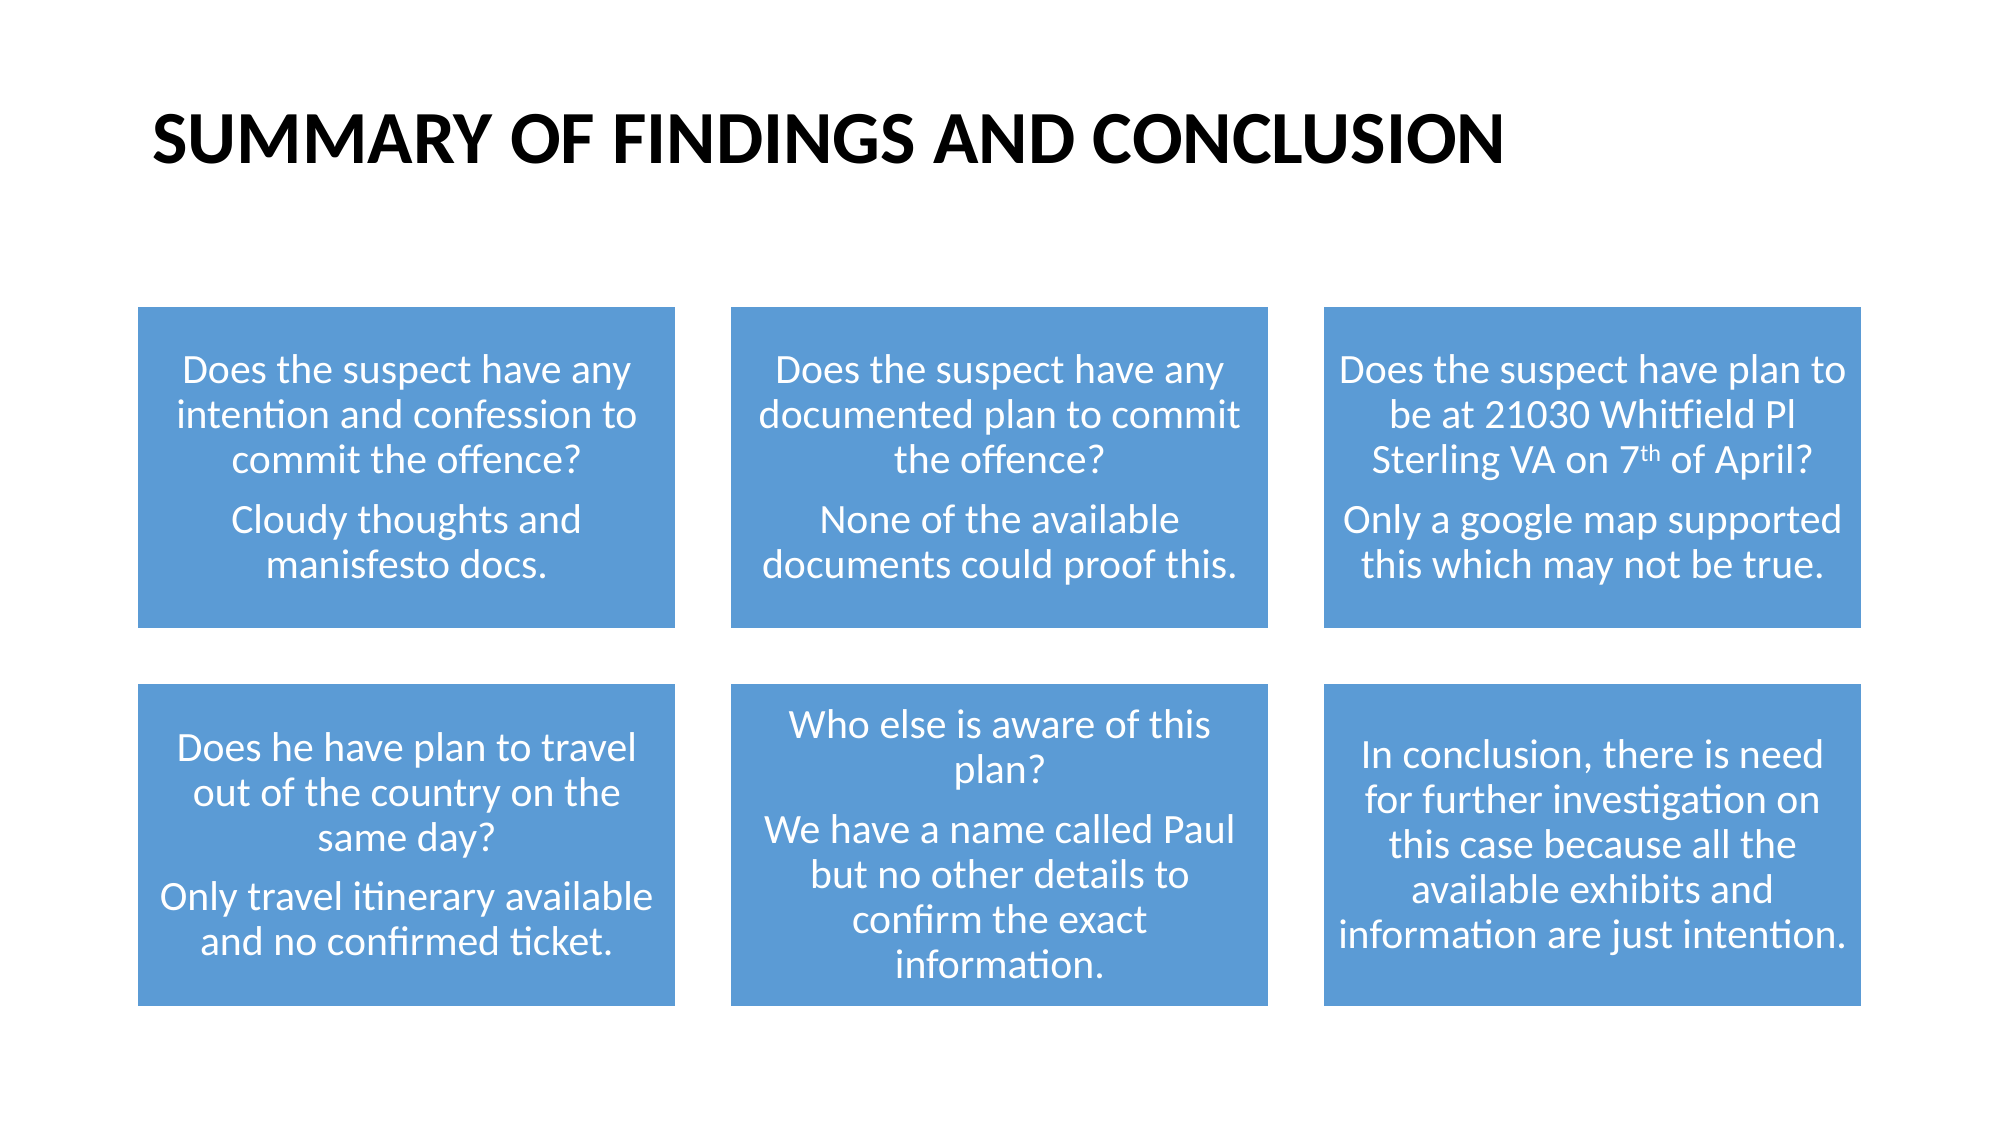

# SUMMARY OF FINDINGS AND CONCLUSION
Does the suspect have any intention and confession to commit the offence?
Cloudy thoughts and manisfesto docs.
Does the suspect have any documented plan to commit the offence?
None of the available documents could proof this.
Does the suspect have plan to be at 21030 Whitfield Pl Sterling VA on 7th of April?
Only a google map supported this which may not be true.
Does he have plan to travel out of the country on the same day?
Only travel itinerary available and no confirmed ticket.
Who else is aware of this plan?
We have a name called Paul but no other details to confirm the exact information.
In conclusion, there is need for further investigation on this case because all the available exhibits and information are just intention.